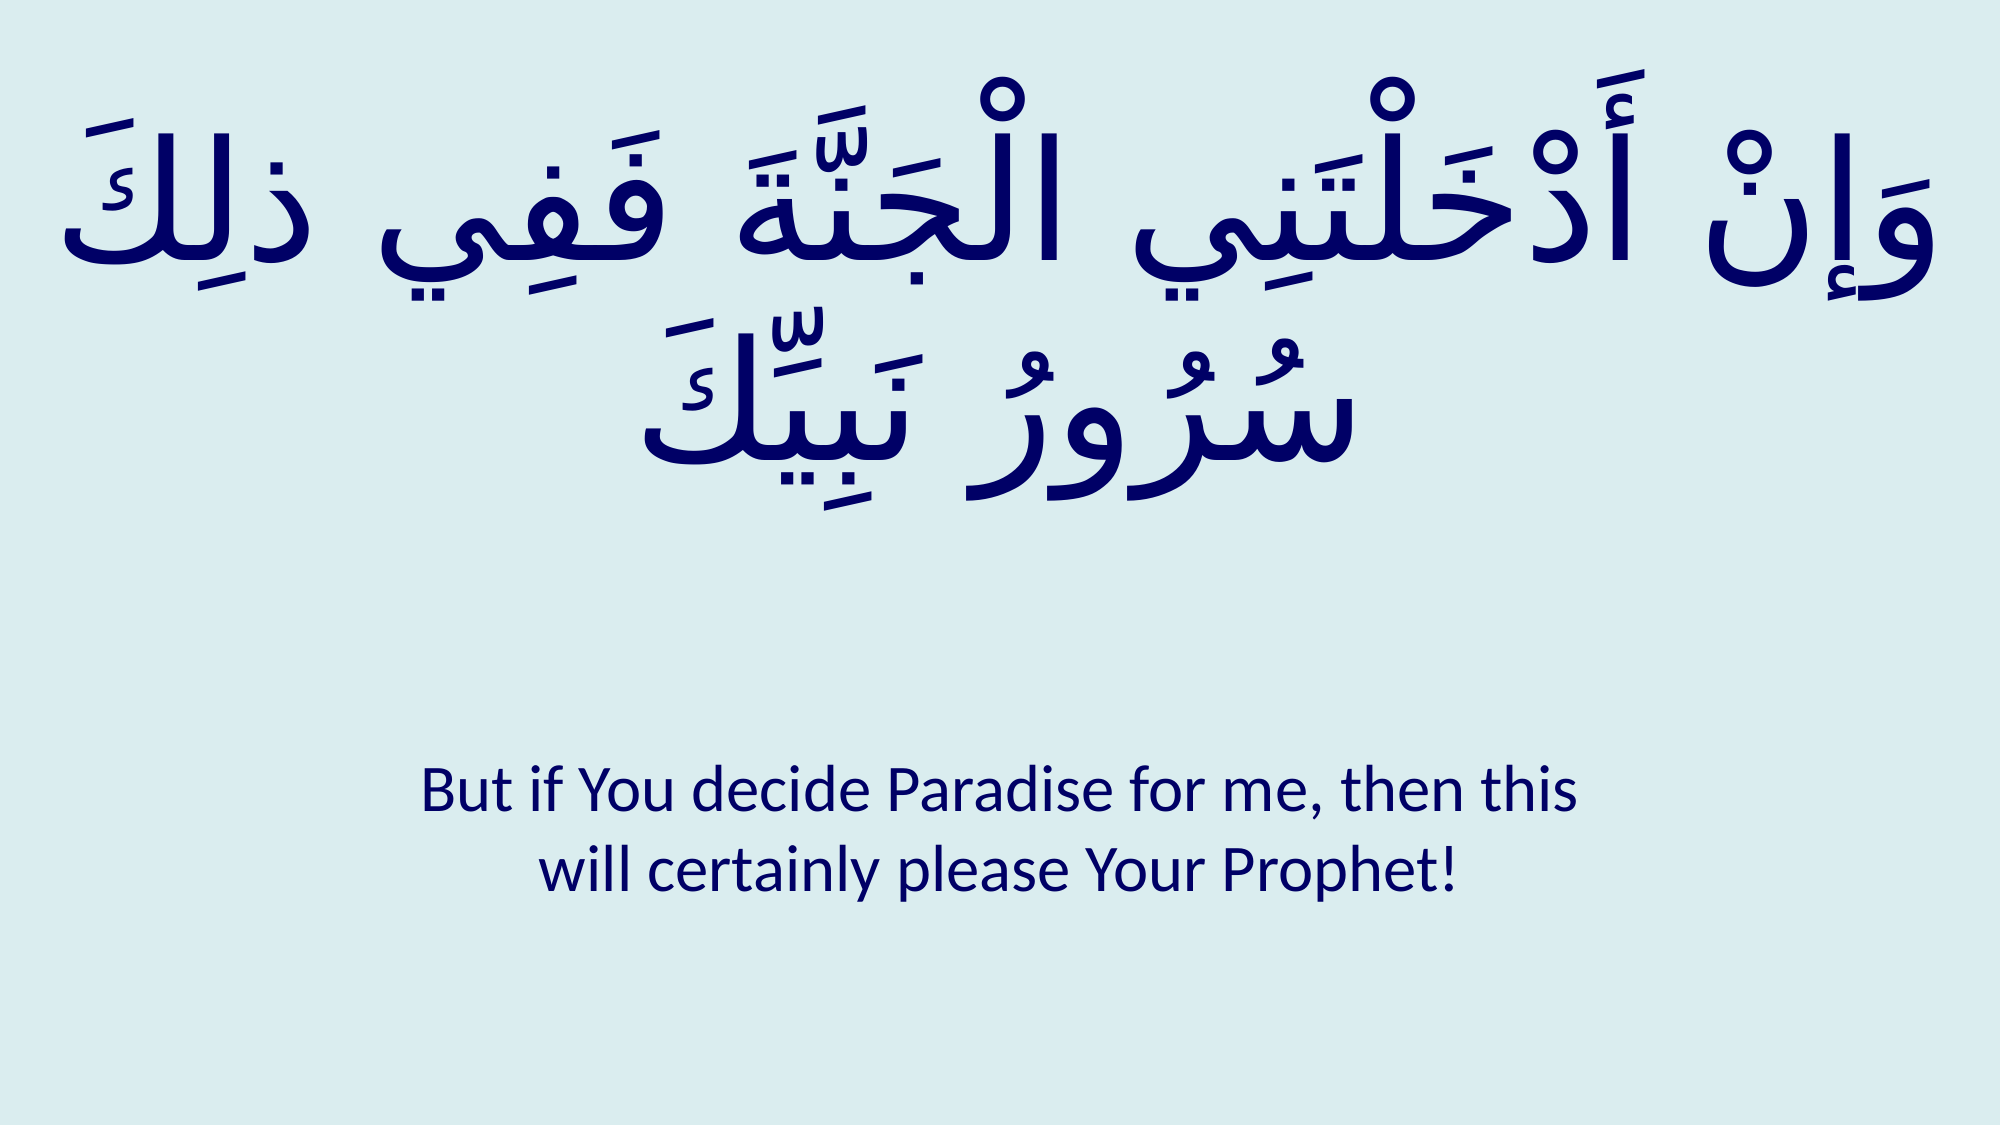

# وَإنْ أَدْخَلْتَنِي الْجَنَّةَ فَفِي ذلِكَ سُرُورُ نَبِيِّكَ
But if You decide Paradise for me, then this will certainly please Your Prophet!